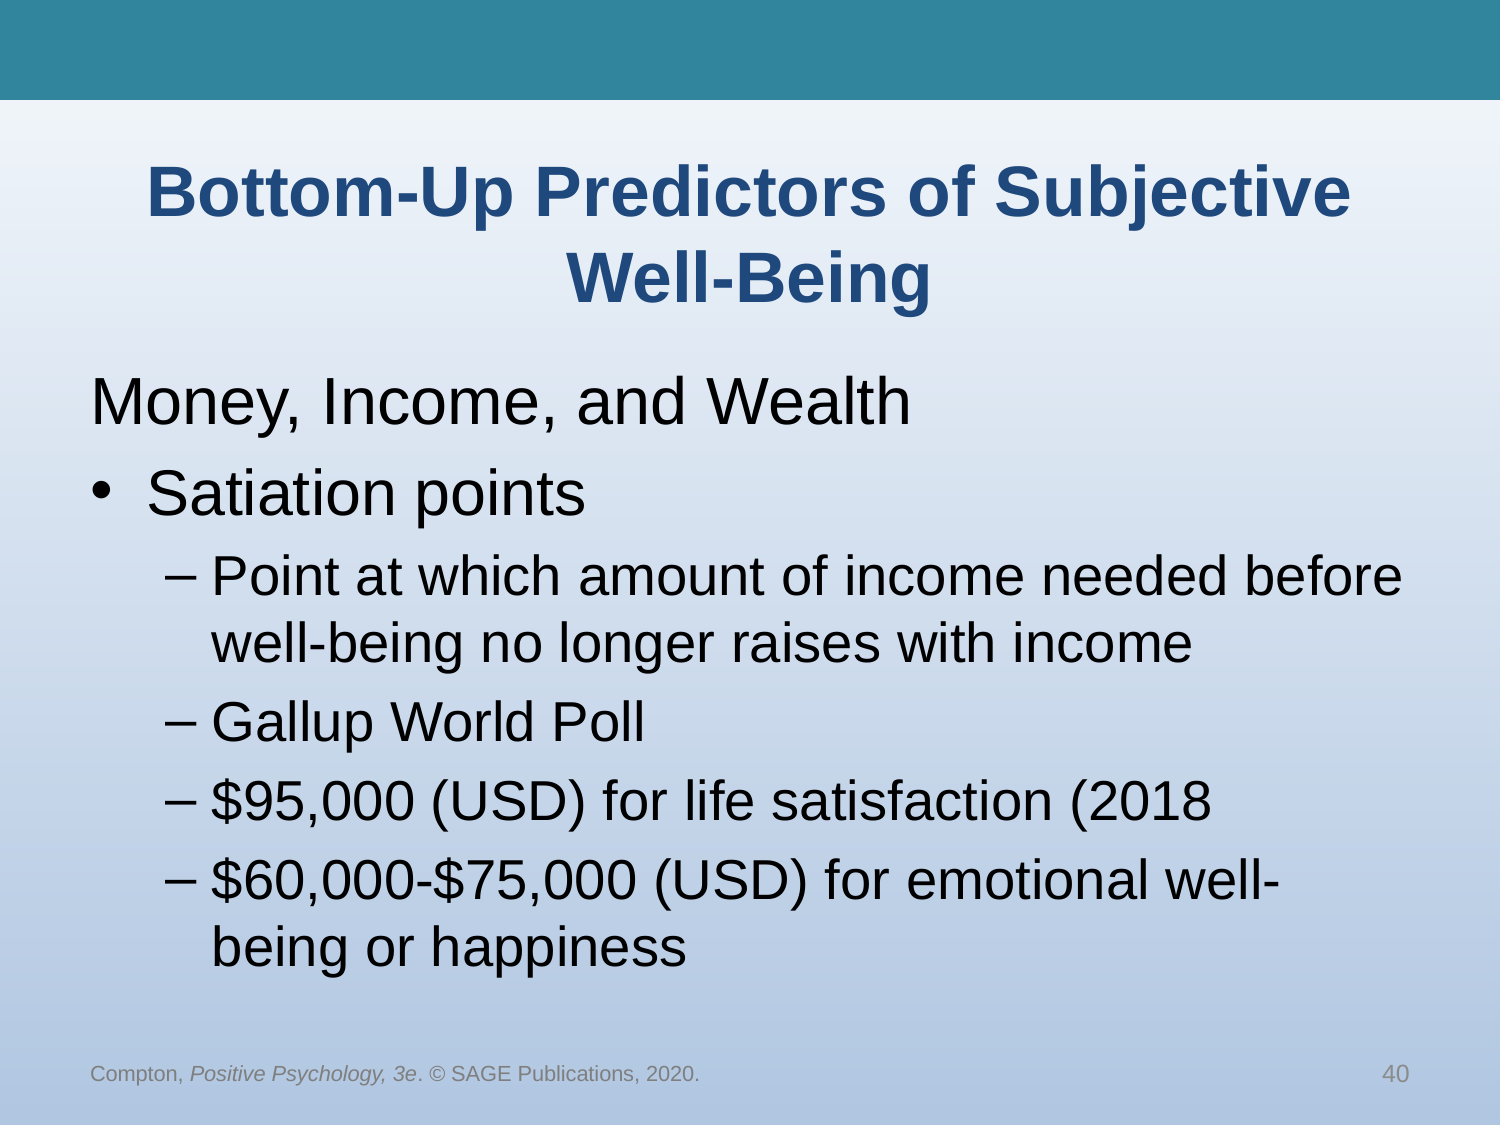

# Bottom-Up Predictors of Subjective Well-Being
Money, Income, and Wealth
Satiation points
Point at which amount of income needed before well-being no longer raises with income
Gallup World Poll
$95,000 (USD) for life satisfaction (2018
$60,000-$75,000 (USD) for emotional well-being or happiness

Compton, Positive Psychology, 3e. © SAGE Publications, 2020.
40